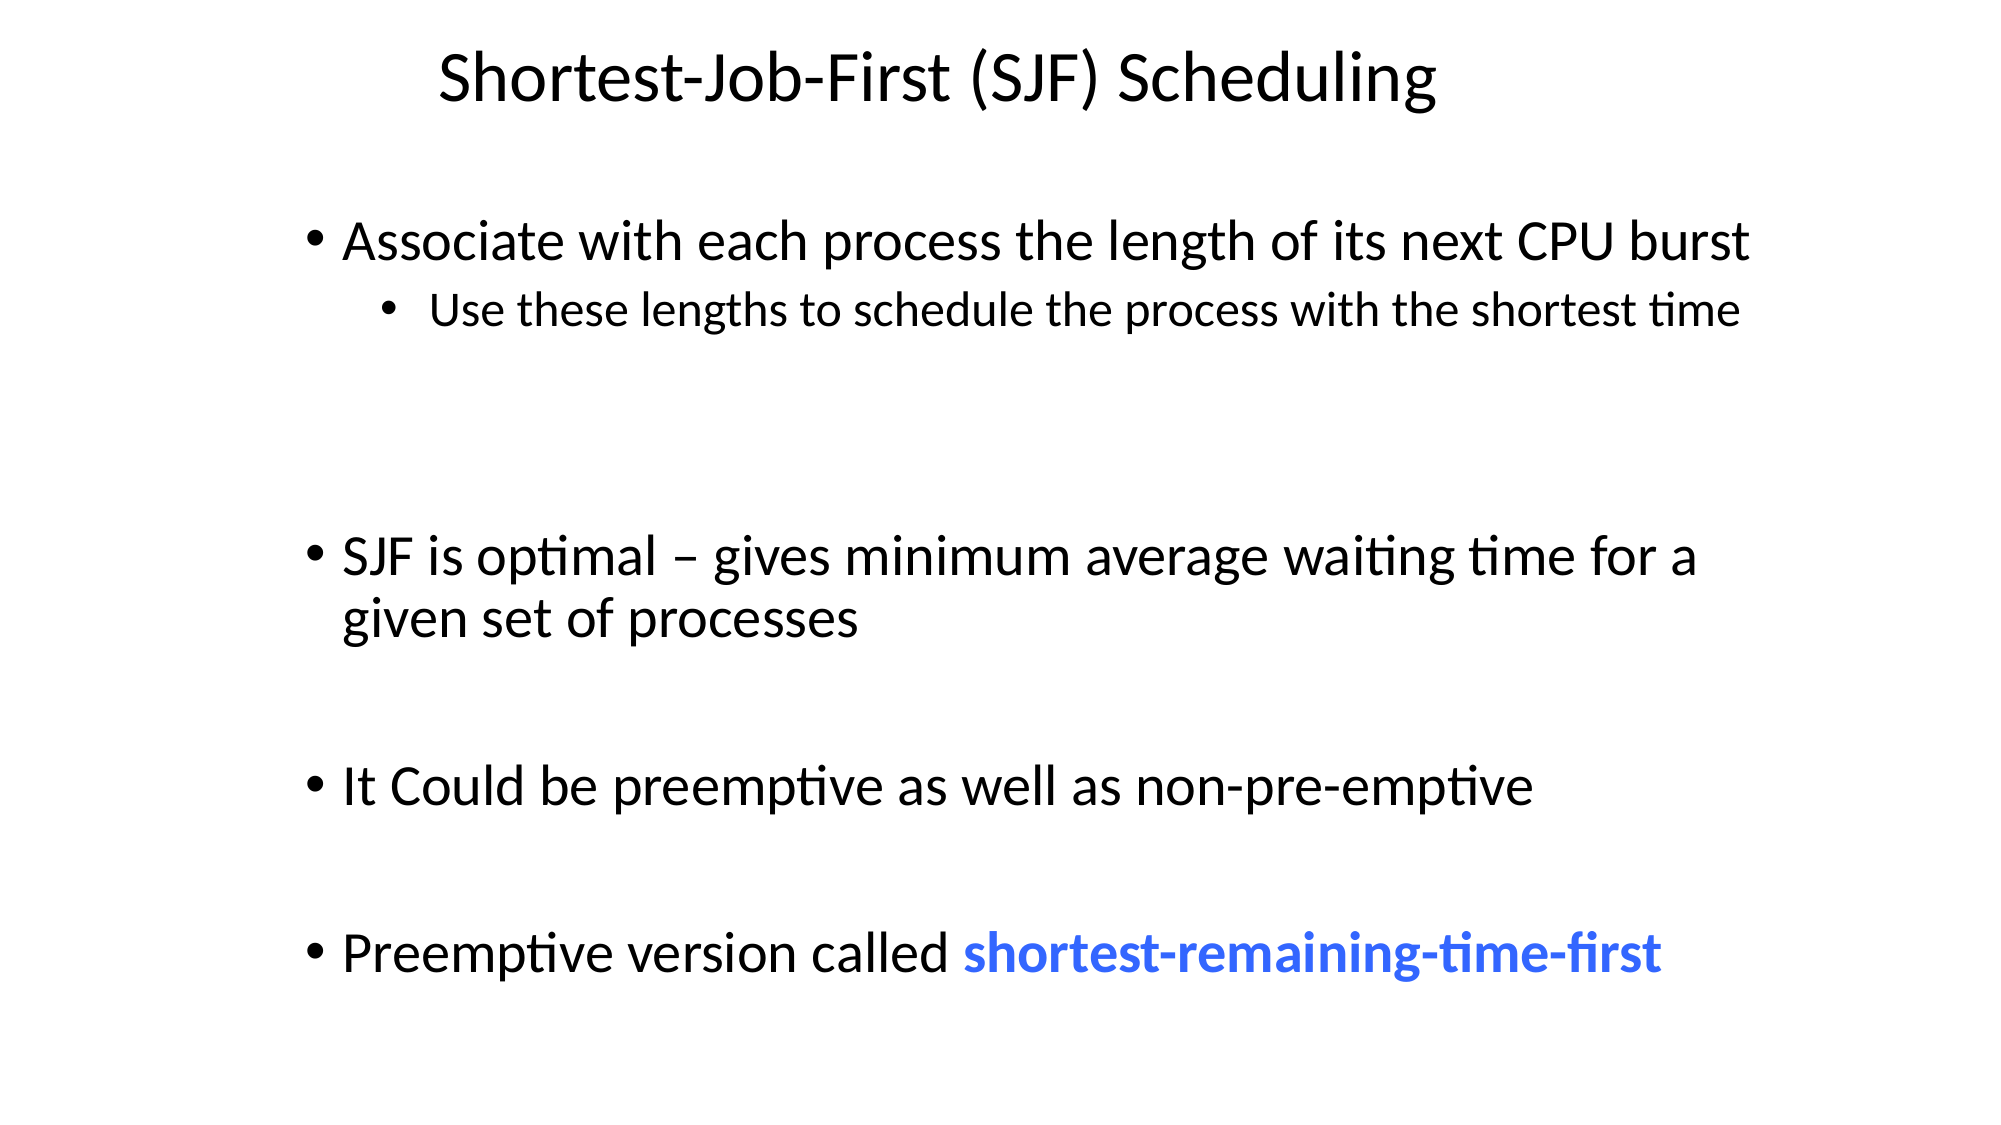

# Shortest-Job-First (SJF) Scheduling
Associate with each process the length of its next CPU burst
 Use these lengths to schedule the process with the shortest time

SJF is optimal – gives minimum average waiting time for a given set of processes

It Could be preemptive as well as non-pre-emptive

Preemptive version called shortest-remaining-time-first